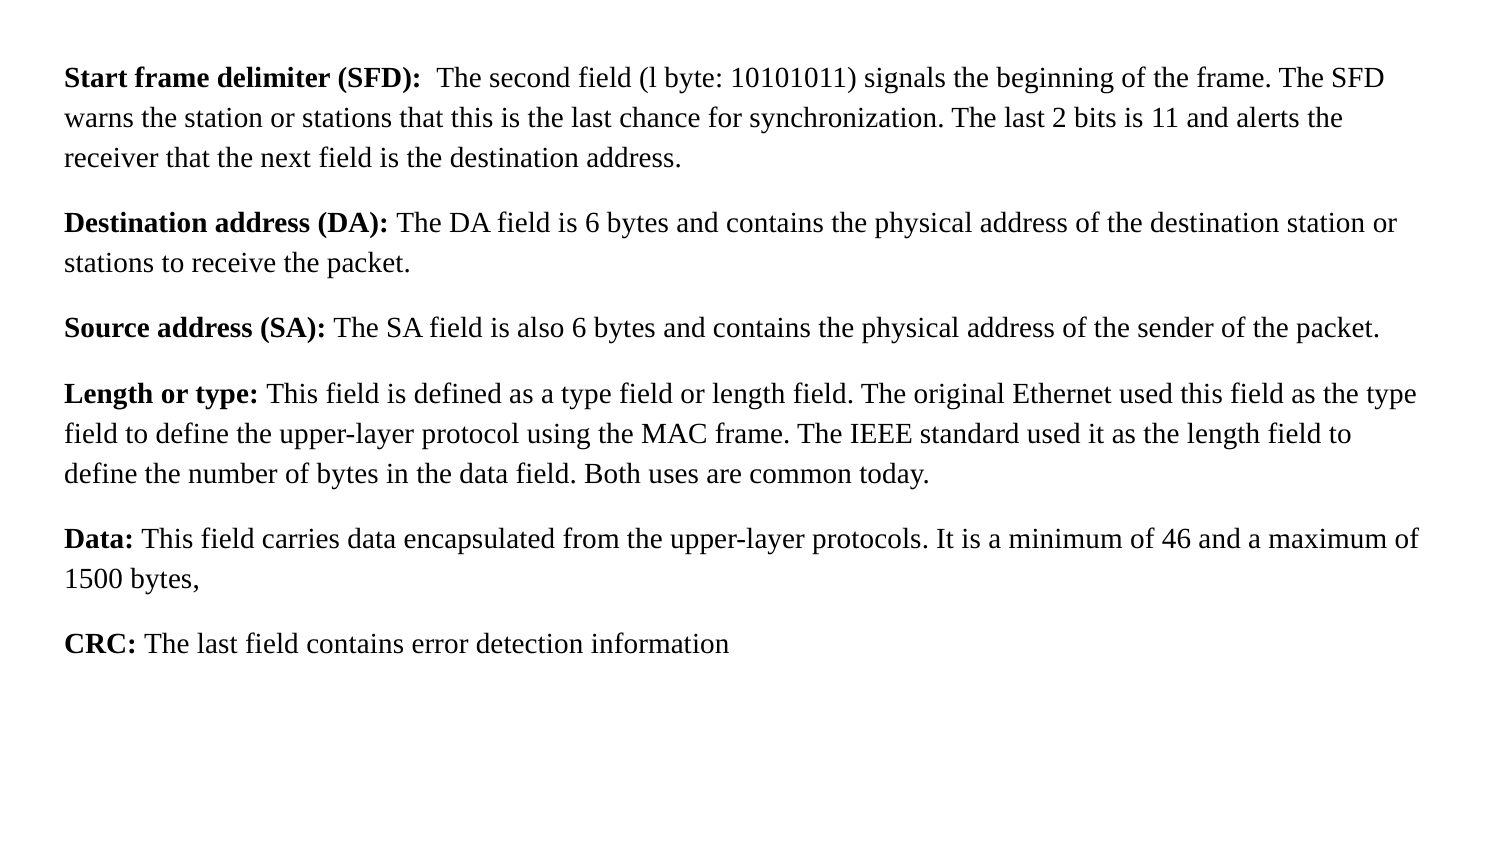

Start frame delimiter (SFD):  The second field (l byte: 10101011) signals the beginning of the frame. The SFD warns the station or stations that this is the last chance for synchronization. The last 2 bits is 11 and alerts the receiver that the next field is the destination address.
Destination address (DA): The DA field is 6 bytes and contains the physical address of the destination station or stations to receive the packet.
Source address (SA): The SA field is also 6 bytes and contains the physical address of the sender of the packet.
Length or type: This field is defined as a type field or length field. The original Ethernet used this field as the type field to define the upper-layer protocol using the MAC frame. The IEEE standard used it as the length field to define the number of bytes in the data field. Both uses are common today.
Data: This field carries data encapsulated from the upper-layer protocols. It is a minimum of 46 and a maximum of 1500 bytes,
CRC: The last field contains error detection information